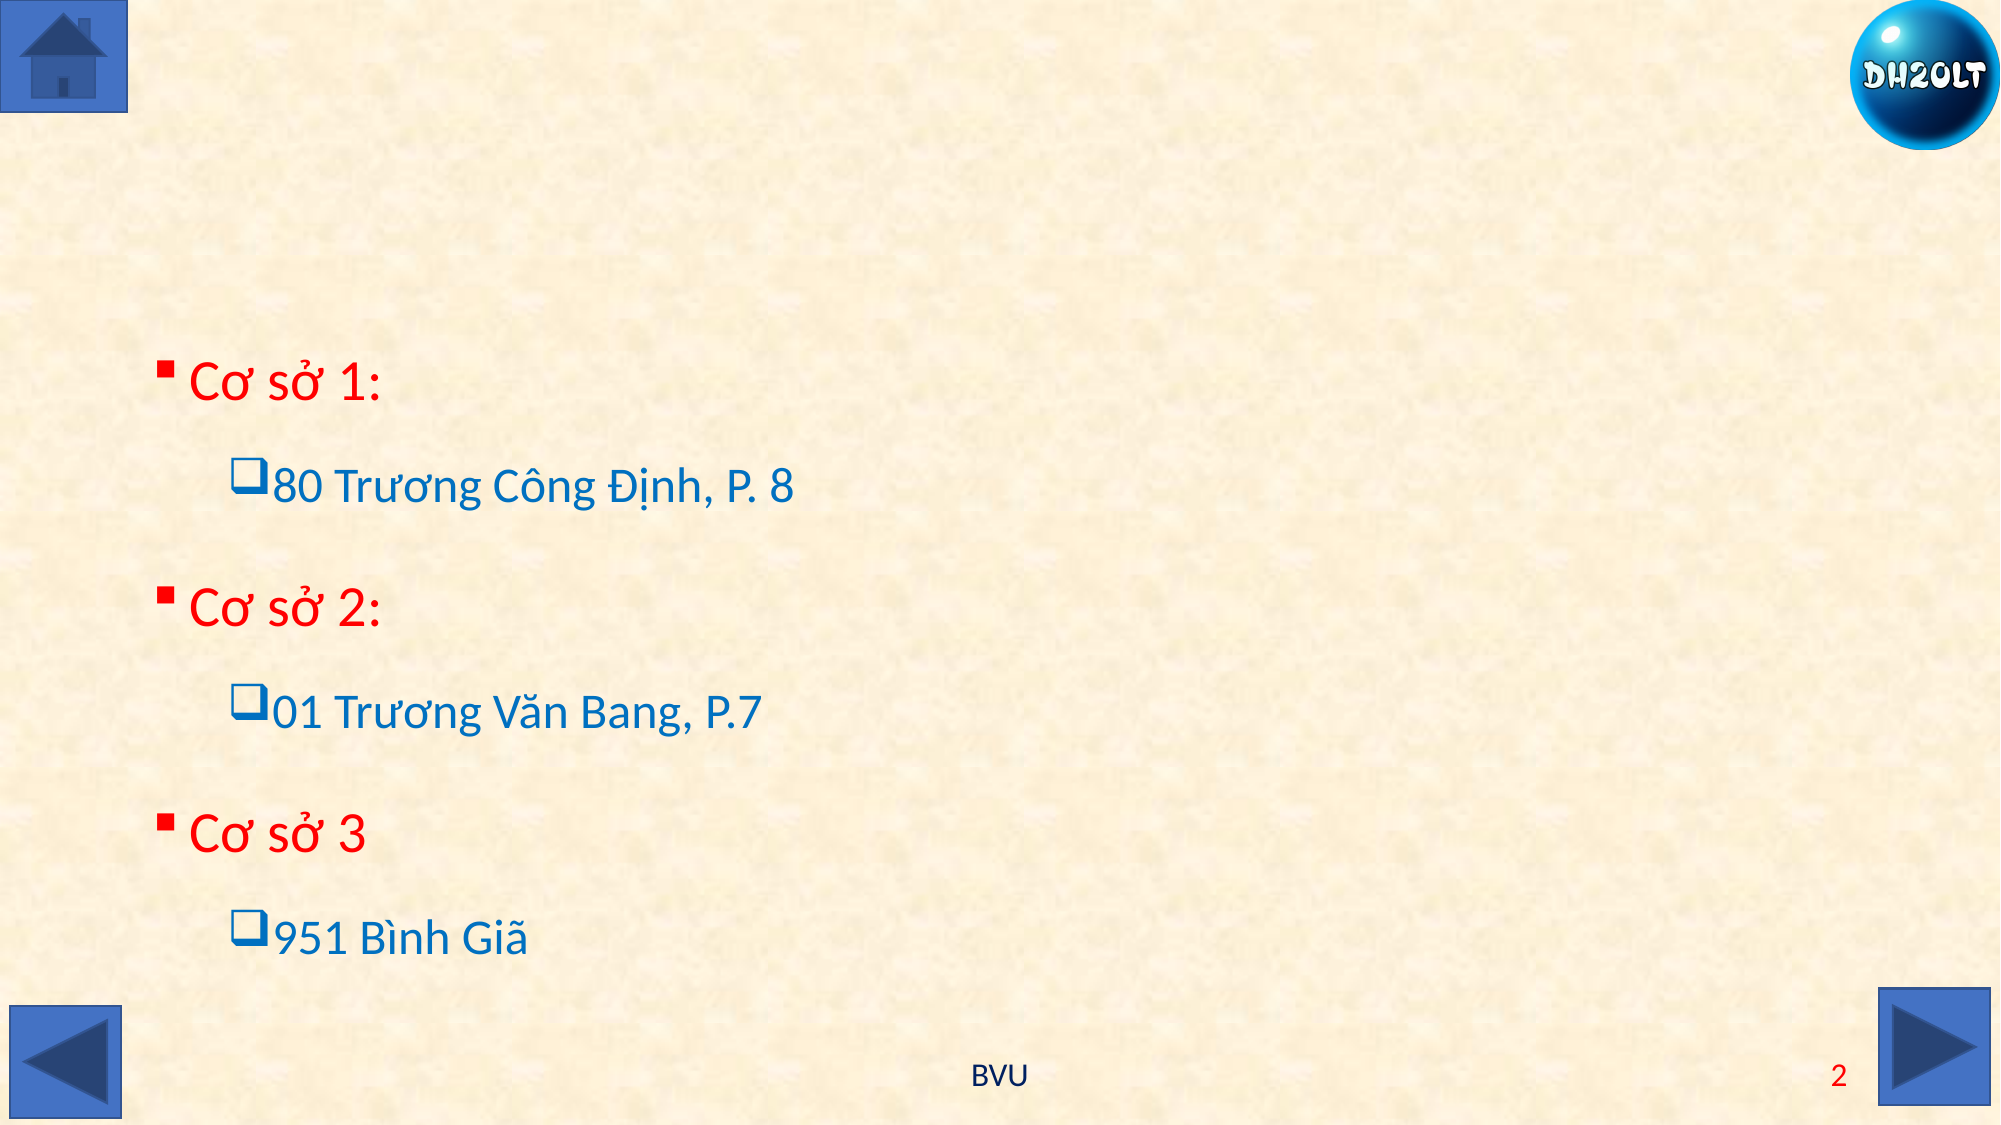

#
Cơ sở 1:
80 Trương Công Định, P. 8
Cơ sở 2:
01 Trương Văn Bang, P.7
Cơ sở 3
951 Bình Giã
BVU
2